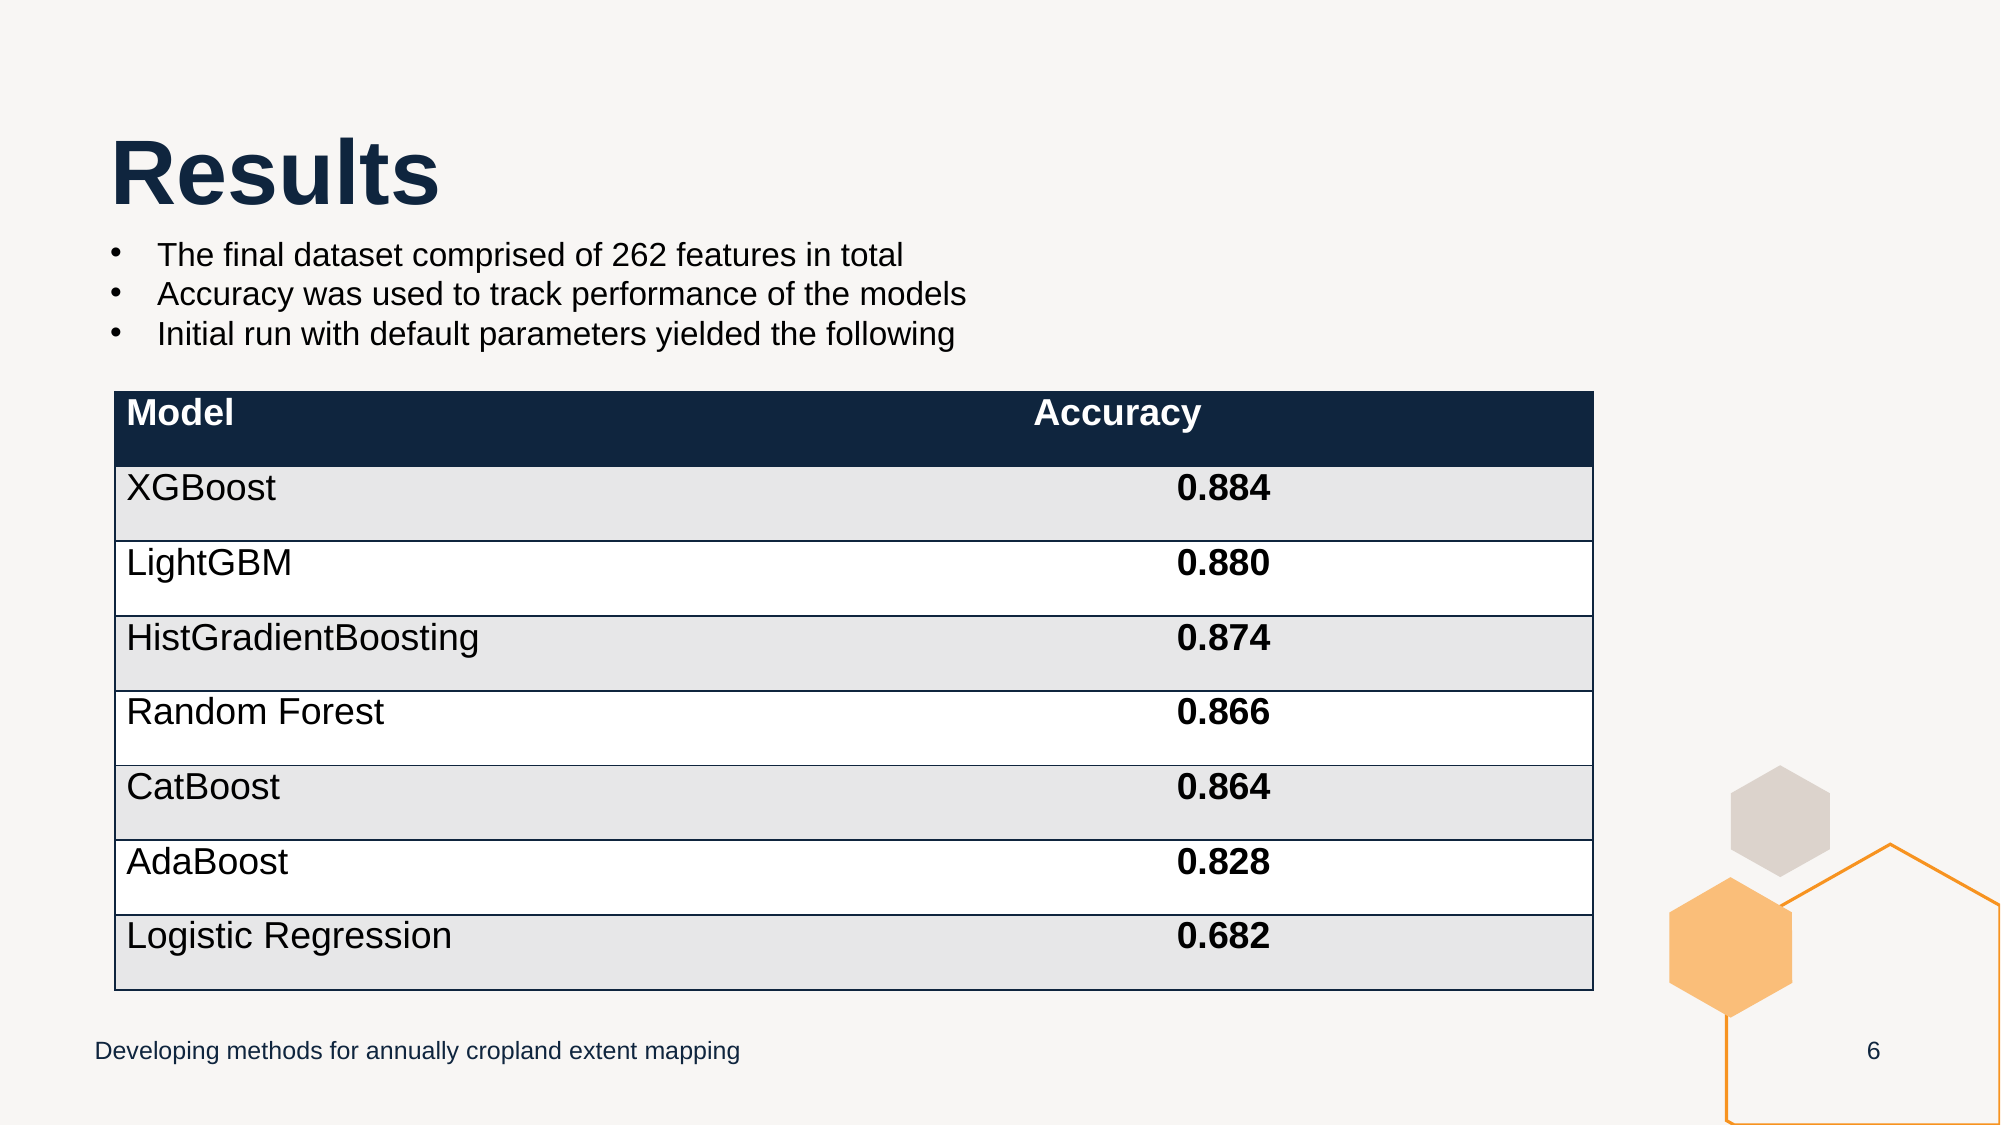

# Results
The final dataset comprised of 262 features in total
Accuracy was used to track performance of the models
Initial run with default parameters yielded the following
| Model | Accuracy |
| --- | --- |
| XGBoost | 0.884 |
| LightGBM | 0.880 |
| HistGradientBoosting | 0.874 |
| Random Forest | 0.866 |
| CatBoost | 0.864 |
| AdaBoost | 0.828 |
| Logistic Regression | 0.682 |
Developing methods for annually cropland extent mapping
6